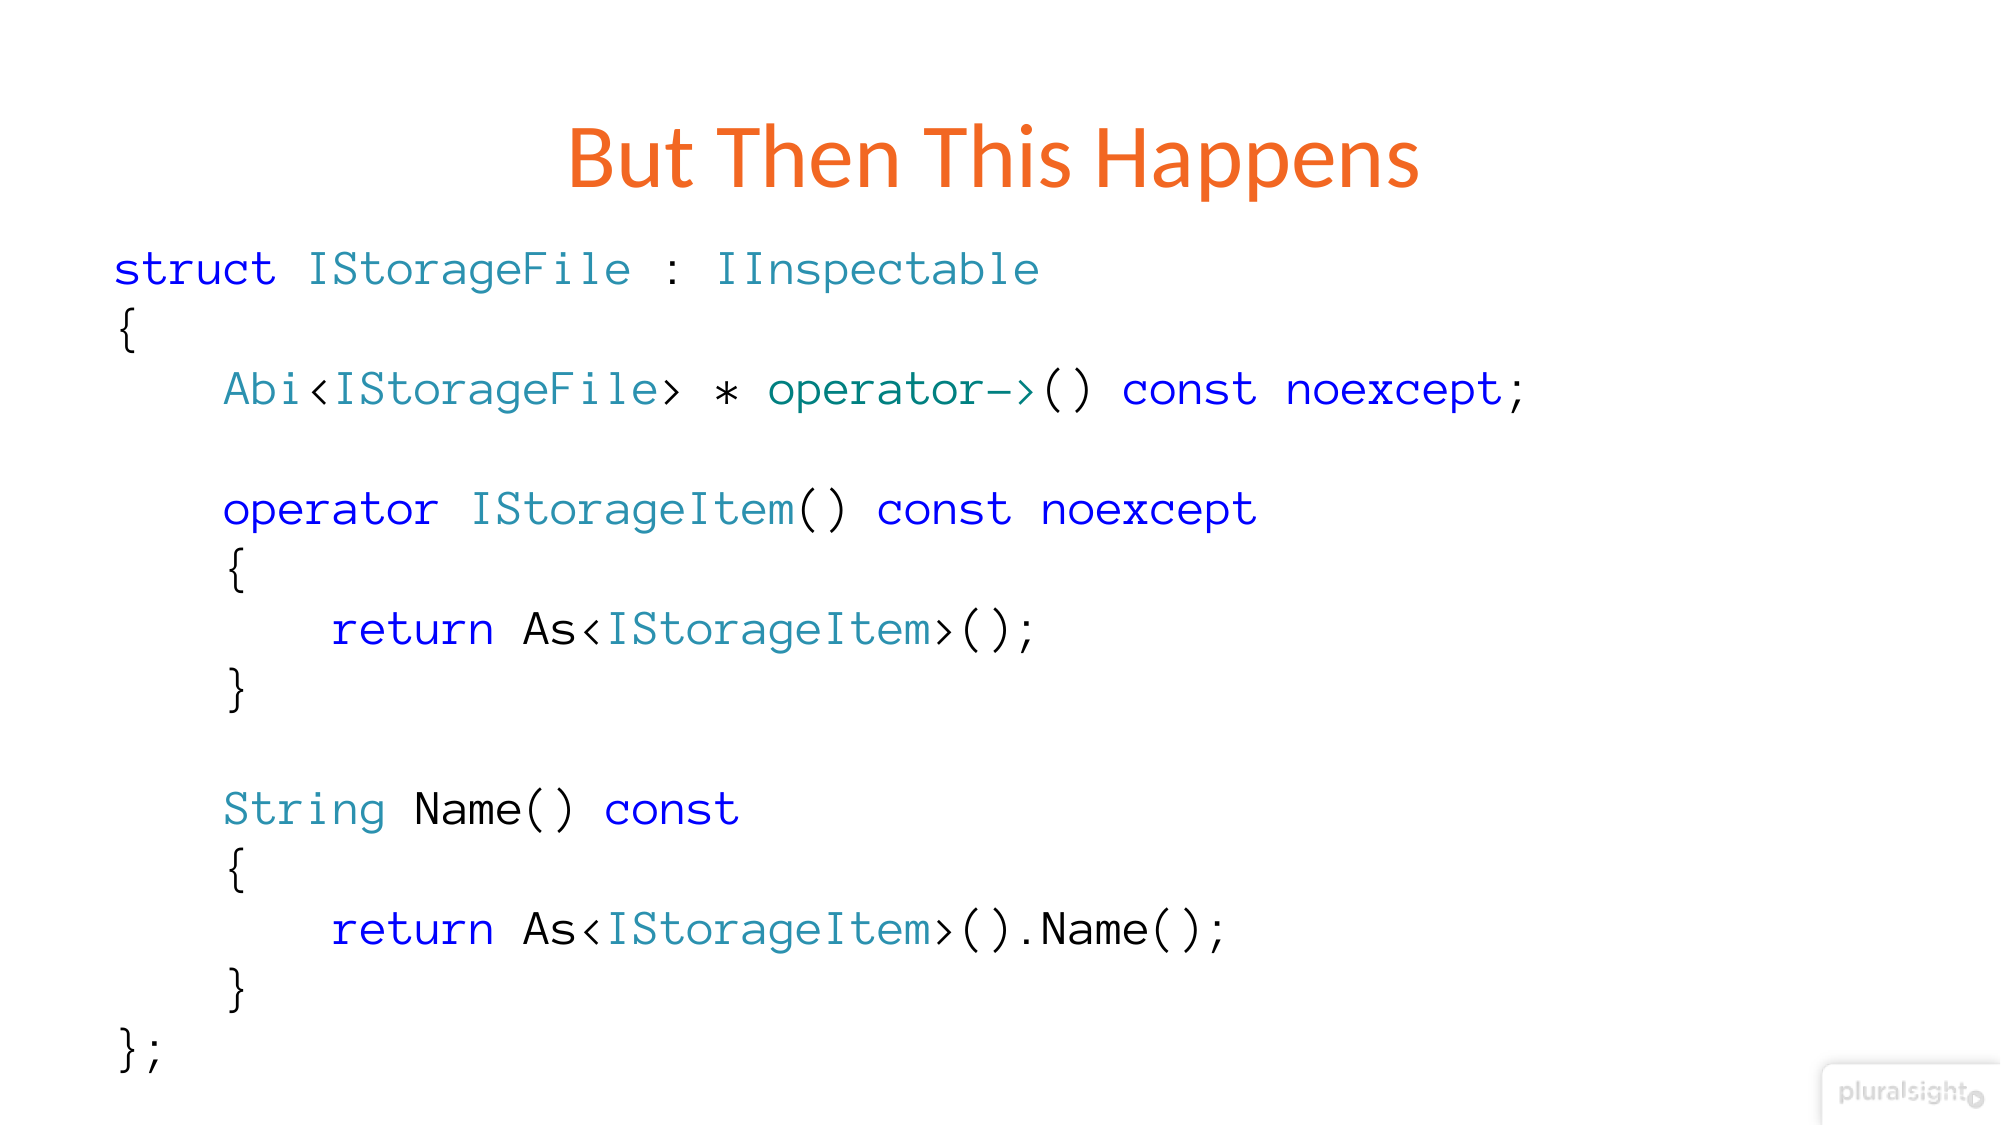

# But Then This Happens
struct IStorageFile : IInspectable
{
    Abi<IStorageFile> * operator->() const noexcept;

    operator IStorageItem() const noexcept
    {
        return As<IStorageItem>();
    }

    String Name() const
    {
        return As<IStorageItem>().Name();
    }
};